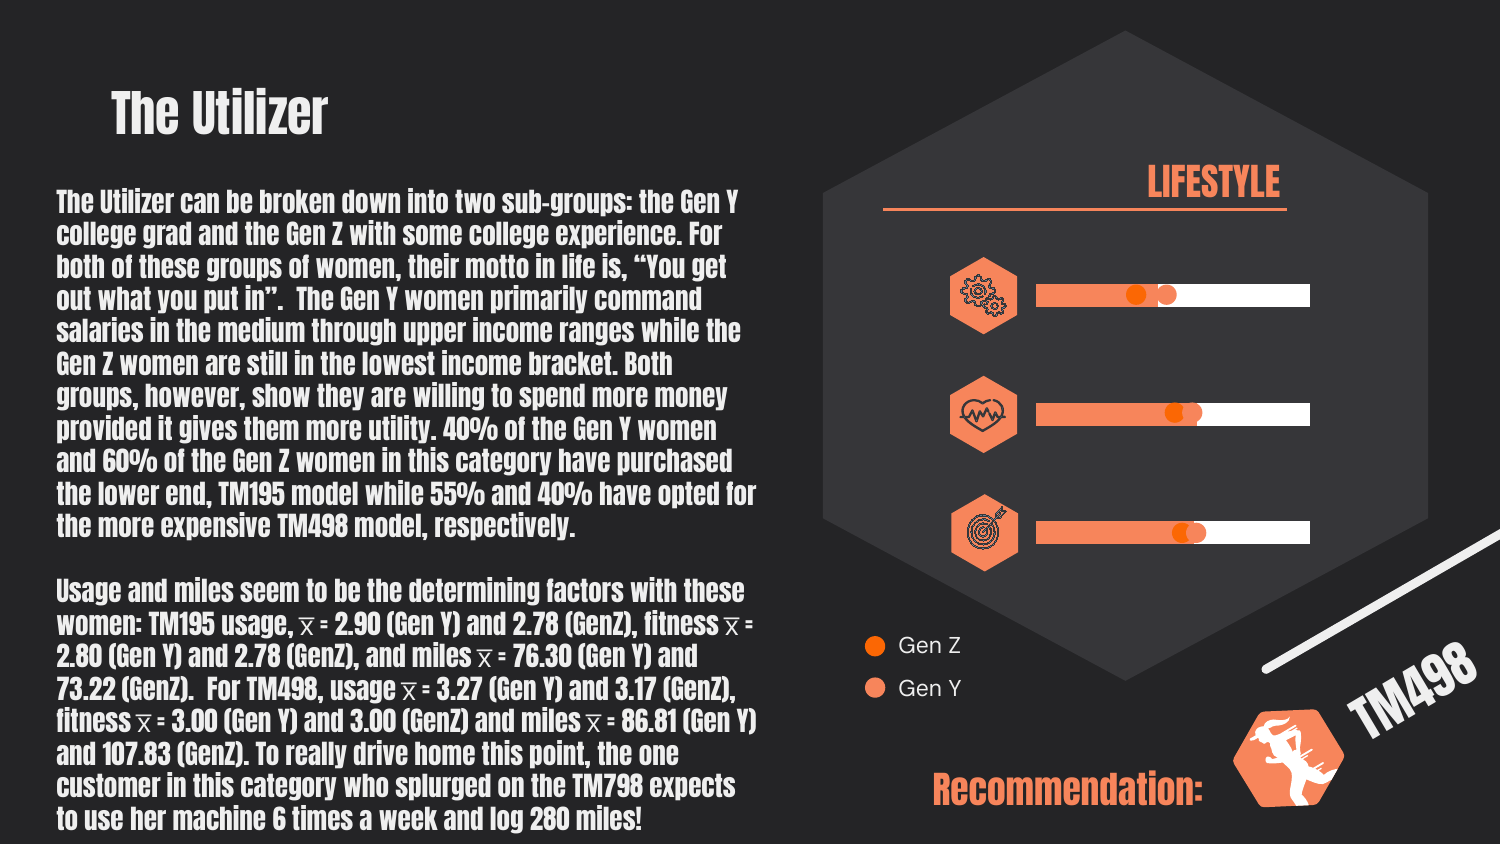

# The Utilizer
LIFESTYLE
The Utilizer can be broken down into two sub-groups: the Gen Y college grad and the Gen Z with some college experience. For both of these groups of women, their motto in life is, “You get out what you put in”.  The Gen Y women primarily command salaries in the medium through upper income ranges while the Gen Z women are still in the lowest income bracket. Both groups, however, show they are willing to spend more money provided it gives them more utility. 40% of the Gen Y women and 60% of the Gen Z women in this category have purchased the lower end, TM195 model while 55% and 40% have opted for the more expensive TM498 model, respectively.

Usage and miles seem to be the determining factors with these women: TM195 usage, x̅ = 2.90 (Gen Y) and 2.78 (GenZ), fitness x̅ = 2.80 (Gen Y) and 2.78 (GenZ), and miles x̅ = 76.30 (Gen Y) and 73.22 (GenZ).  For TM498, usage x̅ = 3.27 (Gen Y) and 3.17 (GenZ), fitness x̅ = 3.00 (Gen Y) and 3.00 (GenZ) and miles x̅ = 86.81 (Gen Y) and 107.83 (GenZ). To really drive home this point, the one customer in this category who splurged on the TM798 expects to use her machine 6 times a week and log 280 miles!

### Chart

| Category | Series 1 | Series 2 |
|---|---|---|
| Category 1 | 3.11 | 3.89 |

### Chart

| Category | Series 1 | Series 2 |
|---|---|---|
| Category 1 | 2.94 | 2.06 |

### Chart

| Category | Series 1 | Series 2 |
|---|---|---|
| Category 1 | 90.09 | 66.35999999999999 |

Gen Z

TM498
Gen Y

Recommendation: